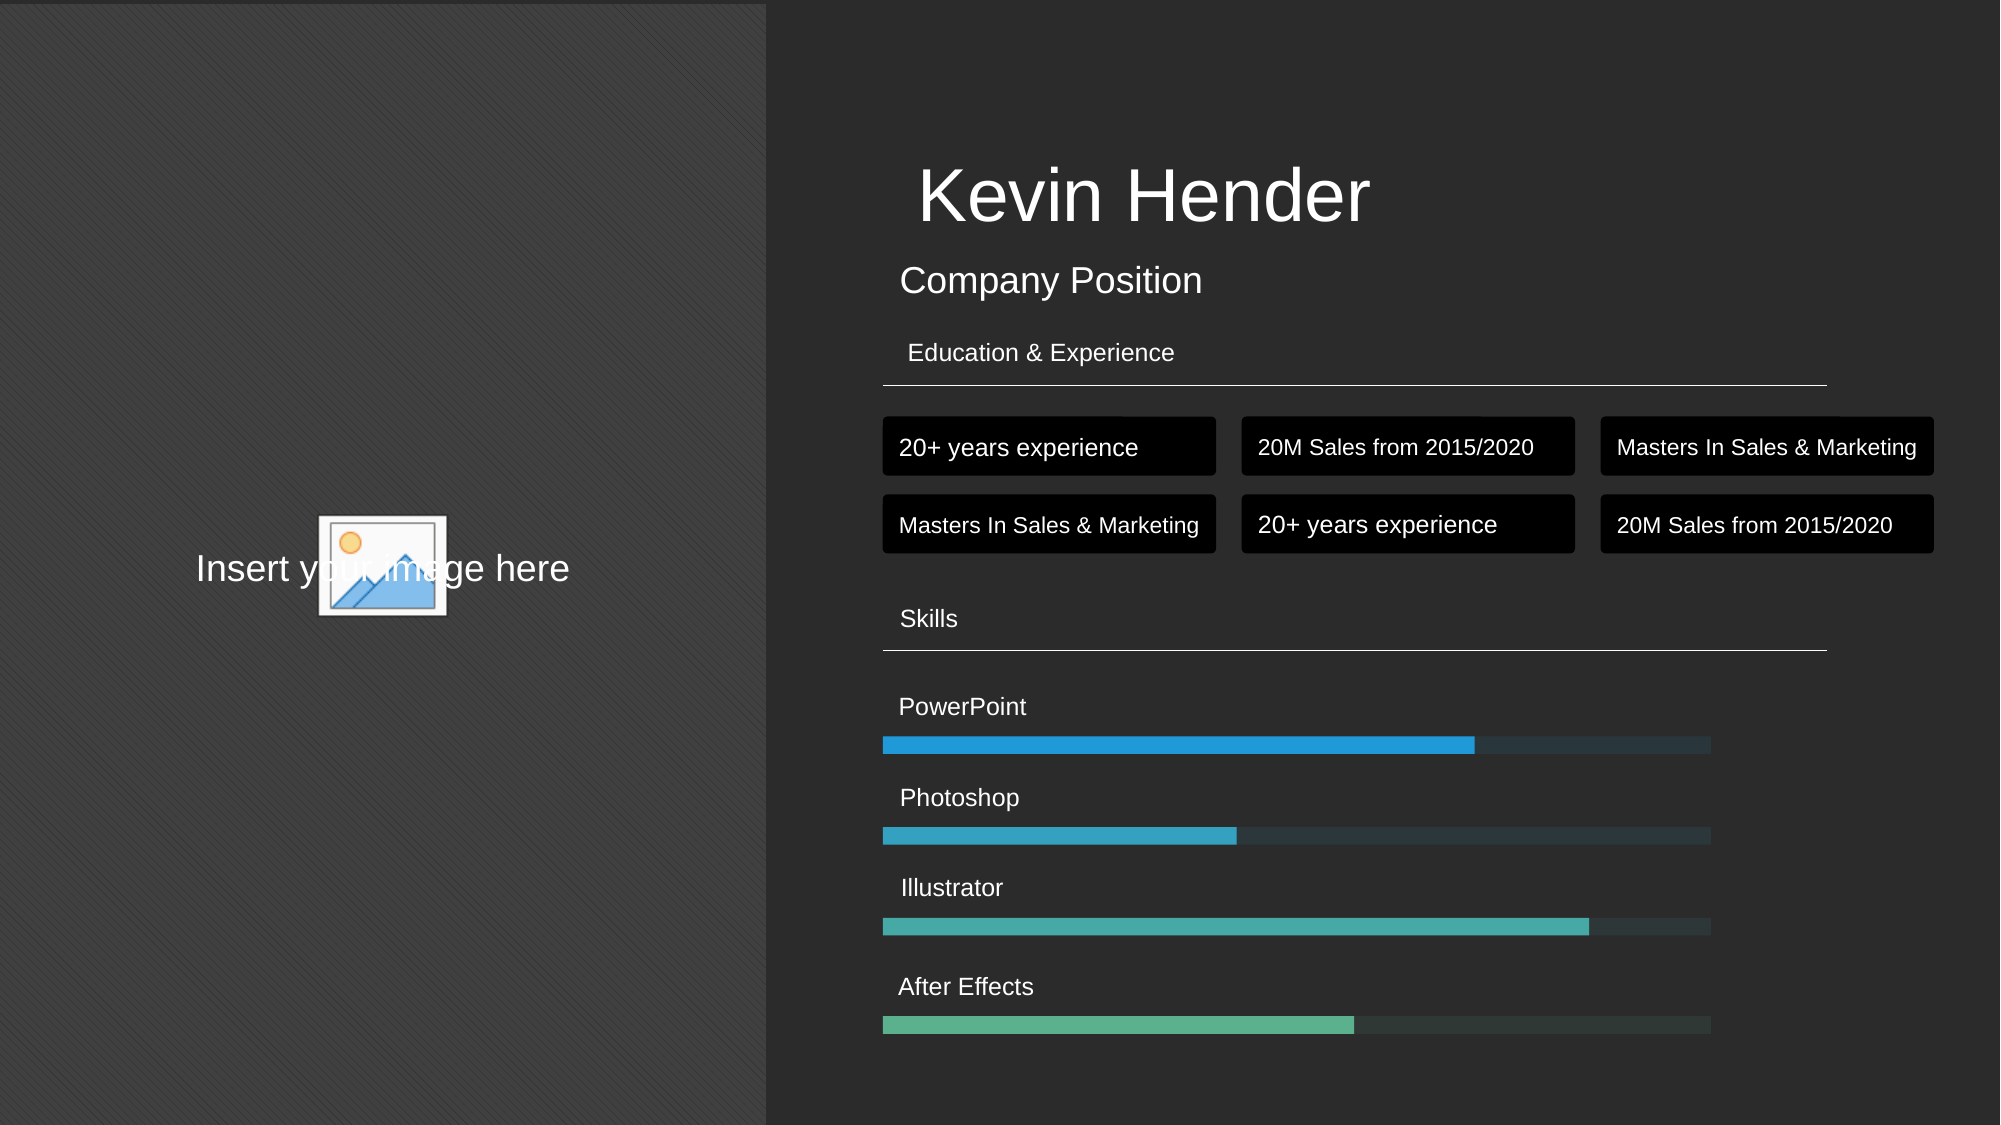

Kevin Hender
Company Position
Education & Experience
20+ years experience
20M Sales from 2015/2020
Masters In Sales & Marketing
Masters In Sales & Marketing
20+ years experience
20M Sales from 2015/2020
Skills
PowerPoint

Photoshop

Illustrator

After Effects